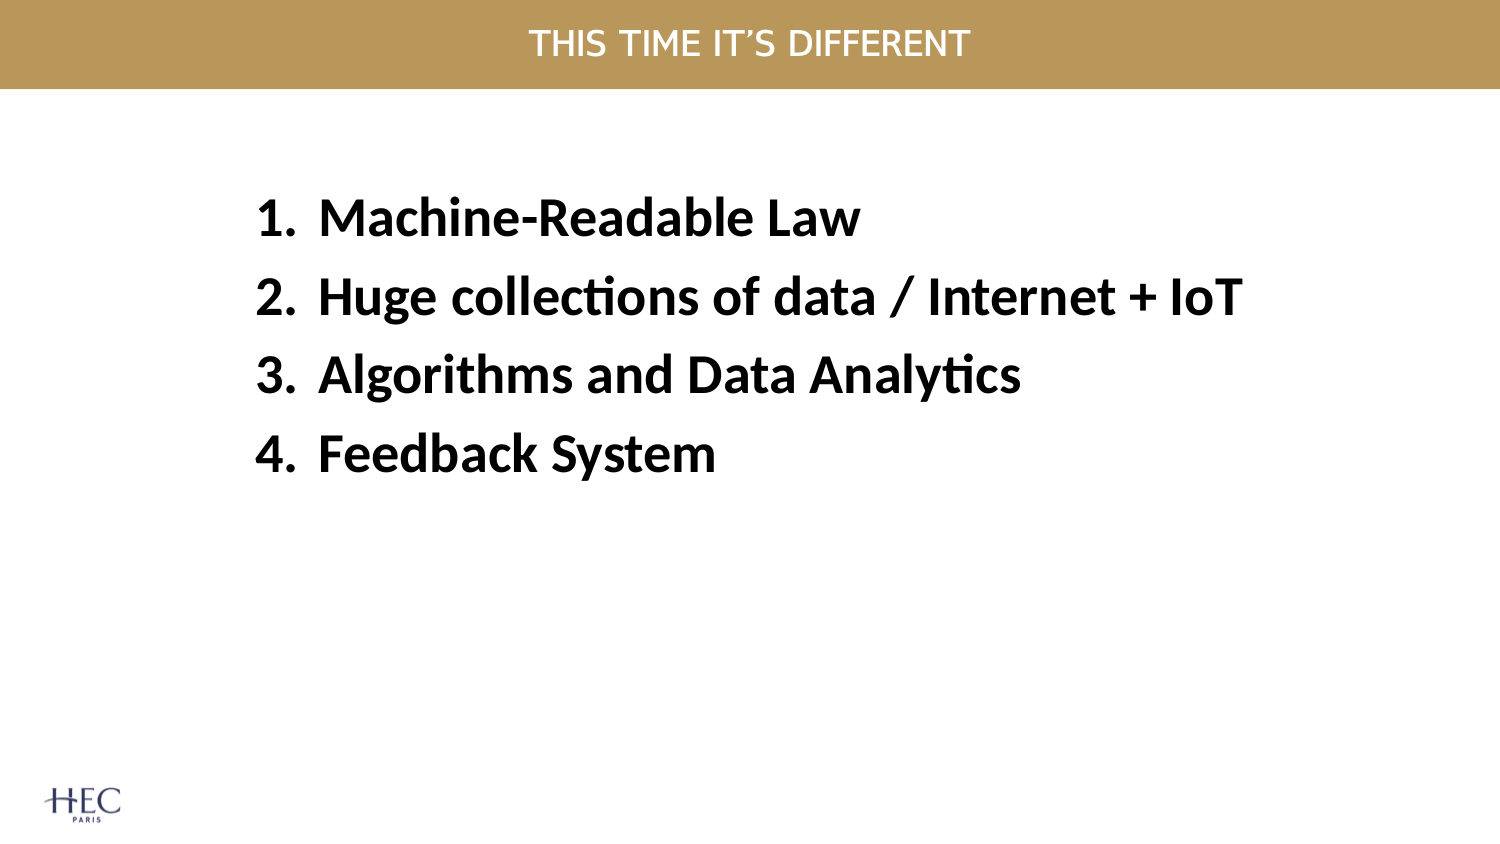

# This time it’s Different
Machine-Readable Law
Huge collections of data / Internet + IoT
Algorithms and Data Analytics
Feedback System